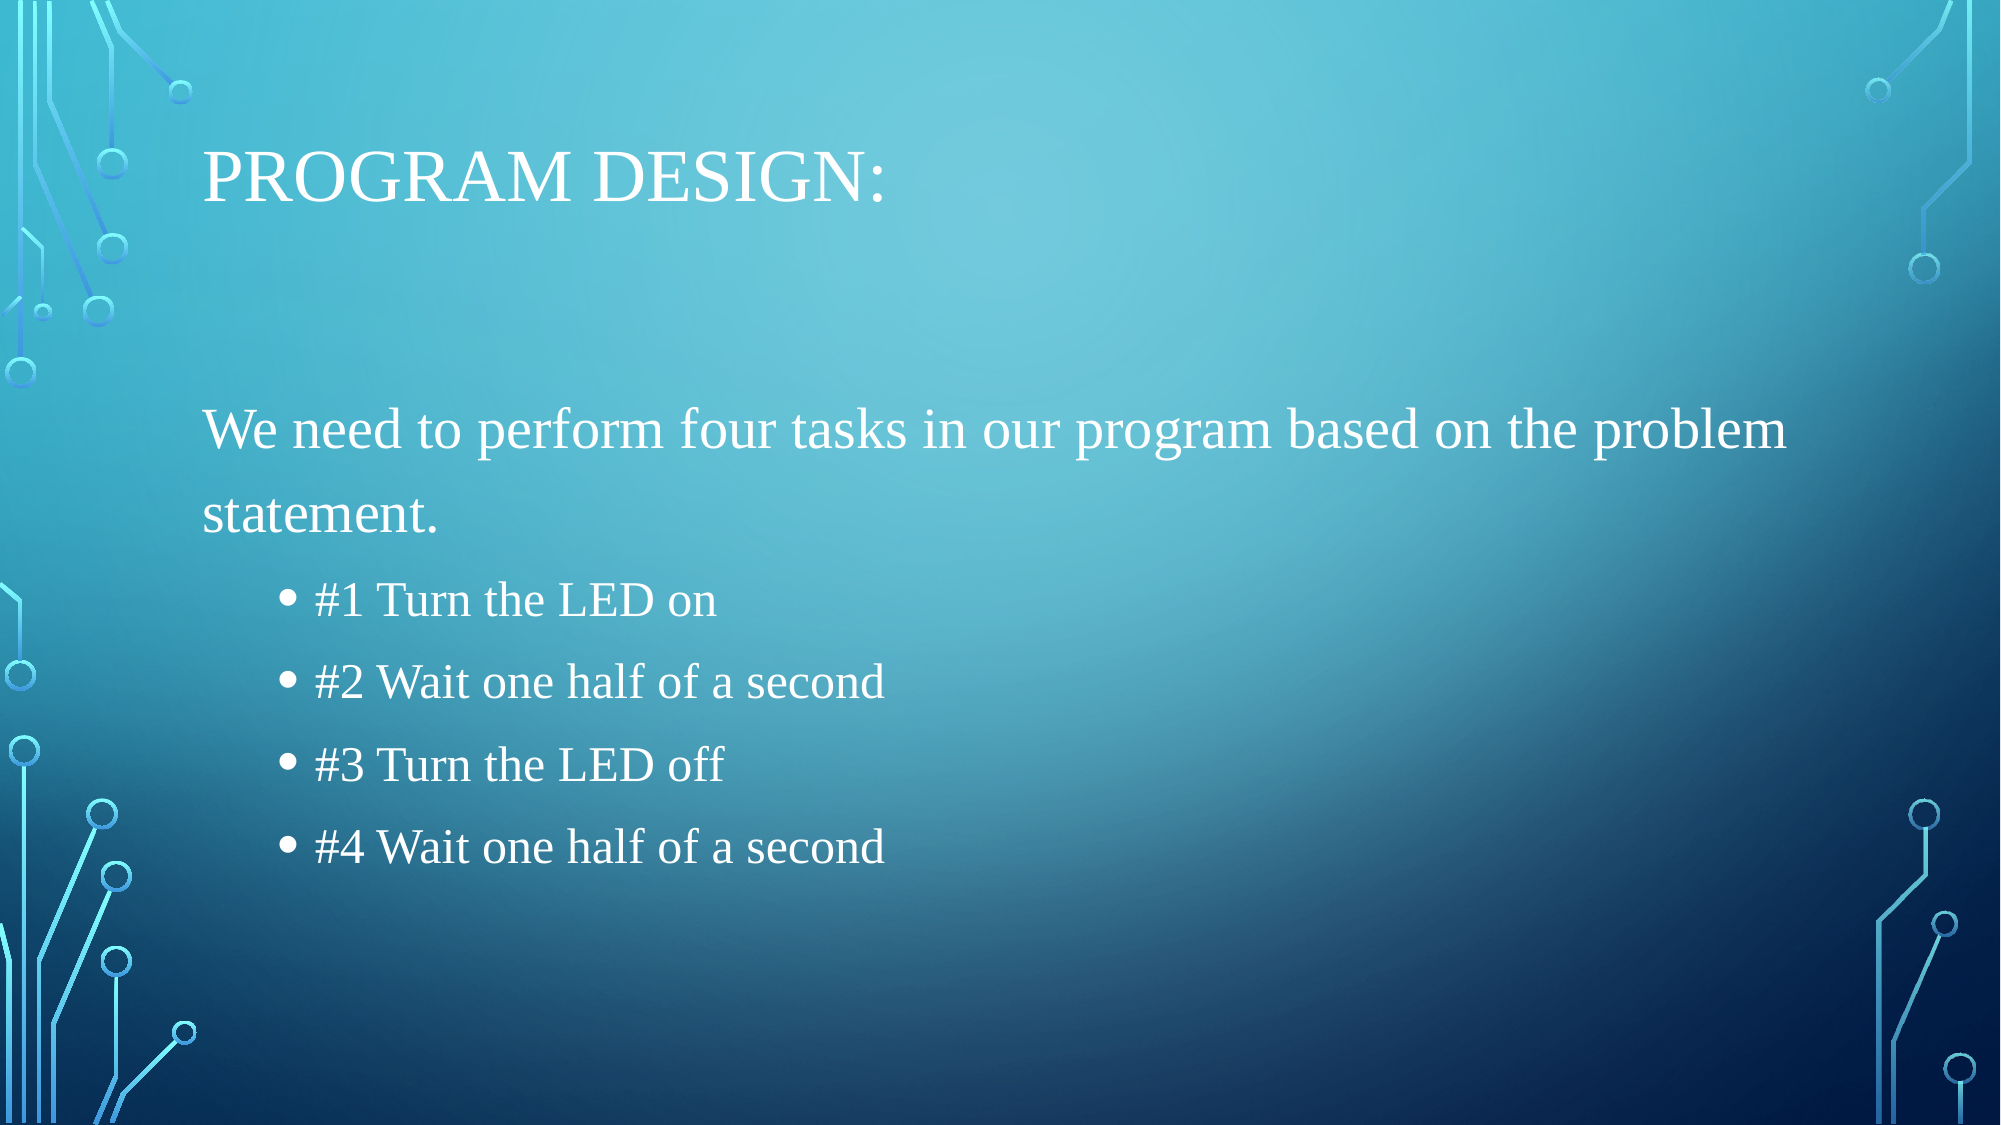

# Program design:
We need to perform four tasks in our program based on the problem statement.
#1 Turn the LED on
#2 Wait one half of a second
#3 Turn the LED off
#4 Wait one half of a second